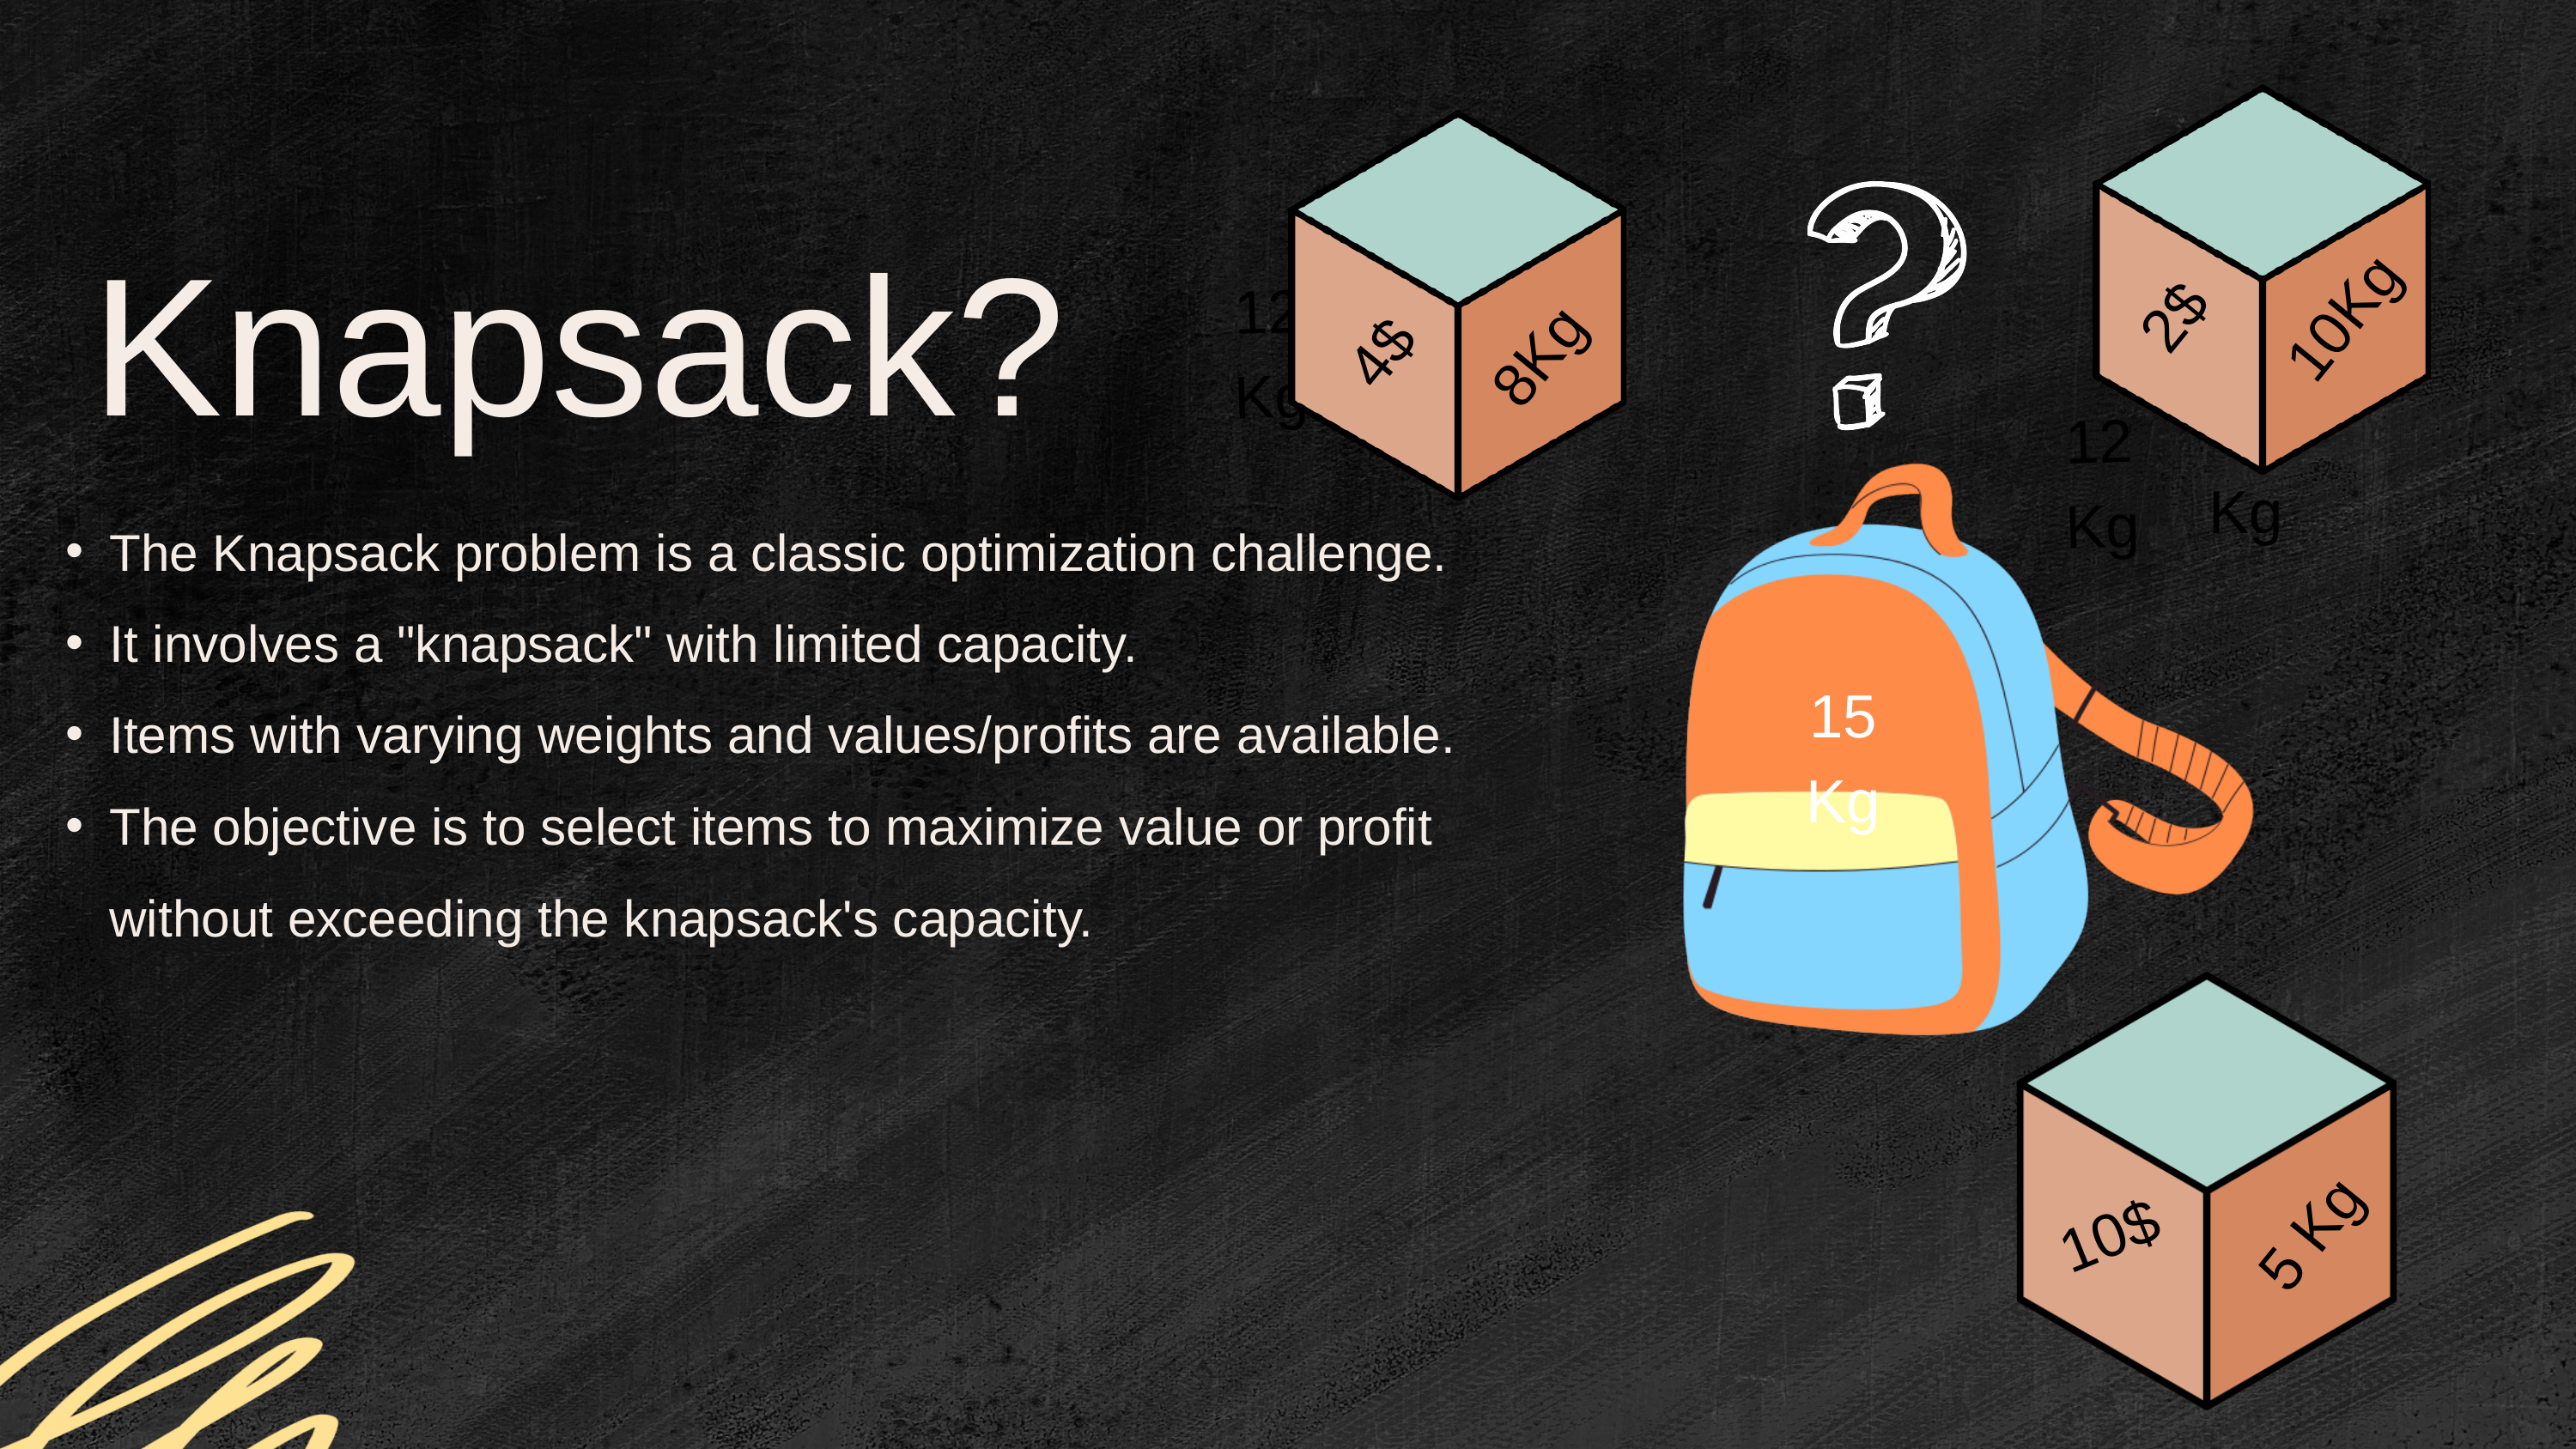

12 Kg
Knapsack?
12 Kg
2$
10Kg
4$
8Kg
2 Kg
12 Kg

The Knapsack problem is a classic optimization challenge.
It involves a "knapsack" with limited capacity.
Items with varying weights and values/profits are available.
The objective is to select items to maximize value or profit  without exceeding the knapsack's capacity.

15 Kg

10$
5 Kg